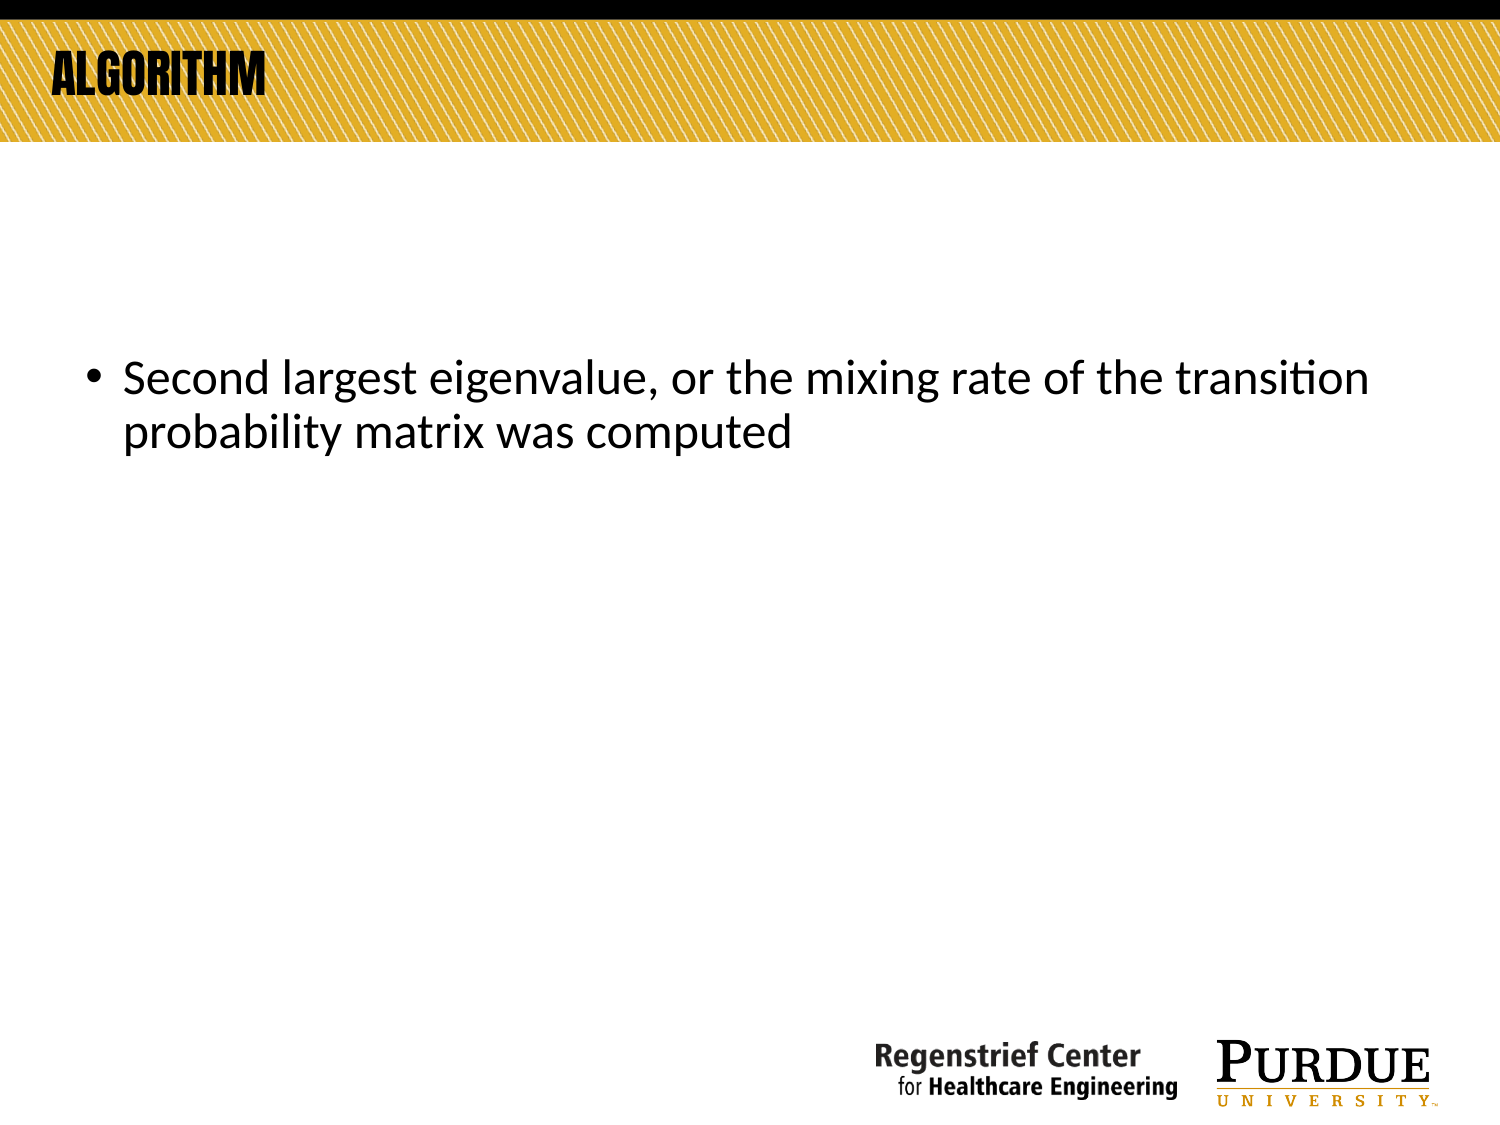

Algorithm
Second largest eigenvalue, or the mixing rate of the transition probability matrix was computed